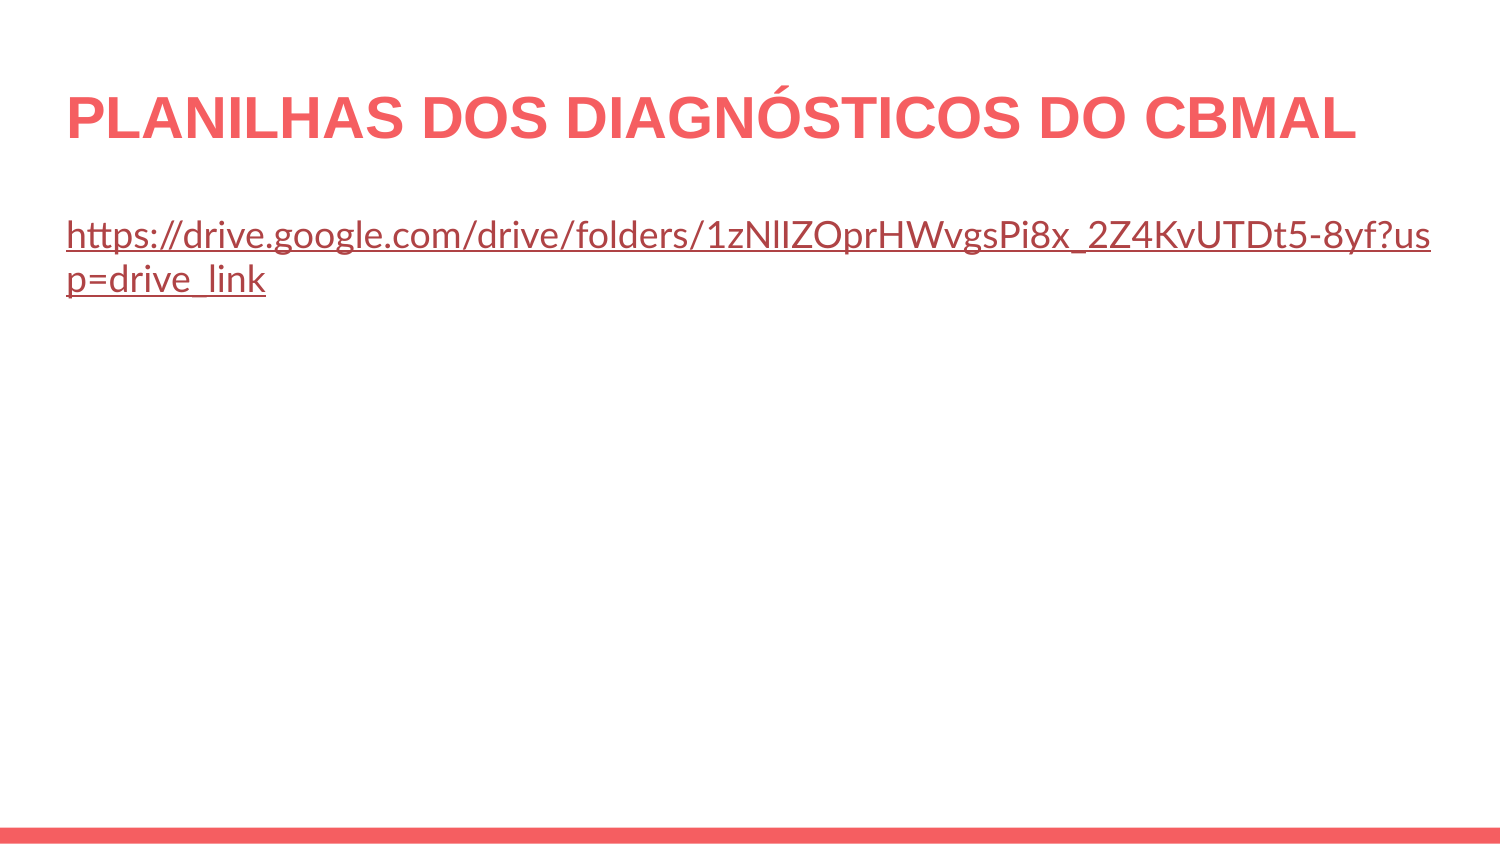

# PLANILHAS DOS DIAGNÓSTICOS DO CBMAL
https://drive.google.com/drive/folders/1zNlIZOprHWvgsPi8x_2Z4KvUTDt5-8yf?usp=drive_link